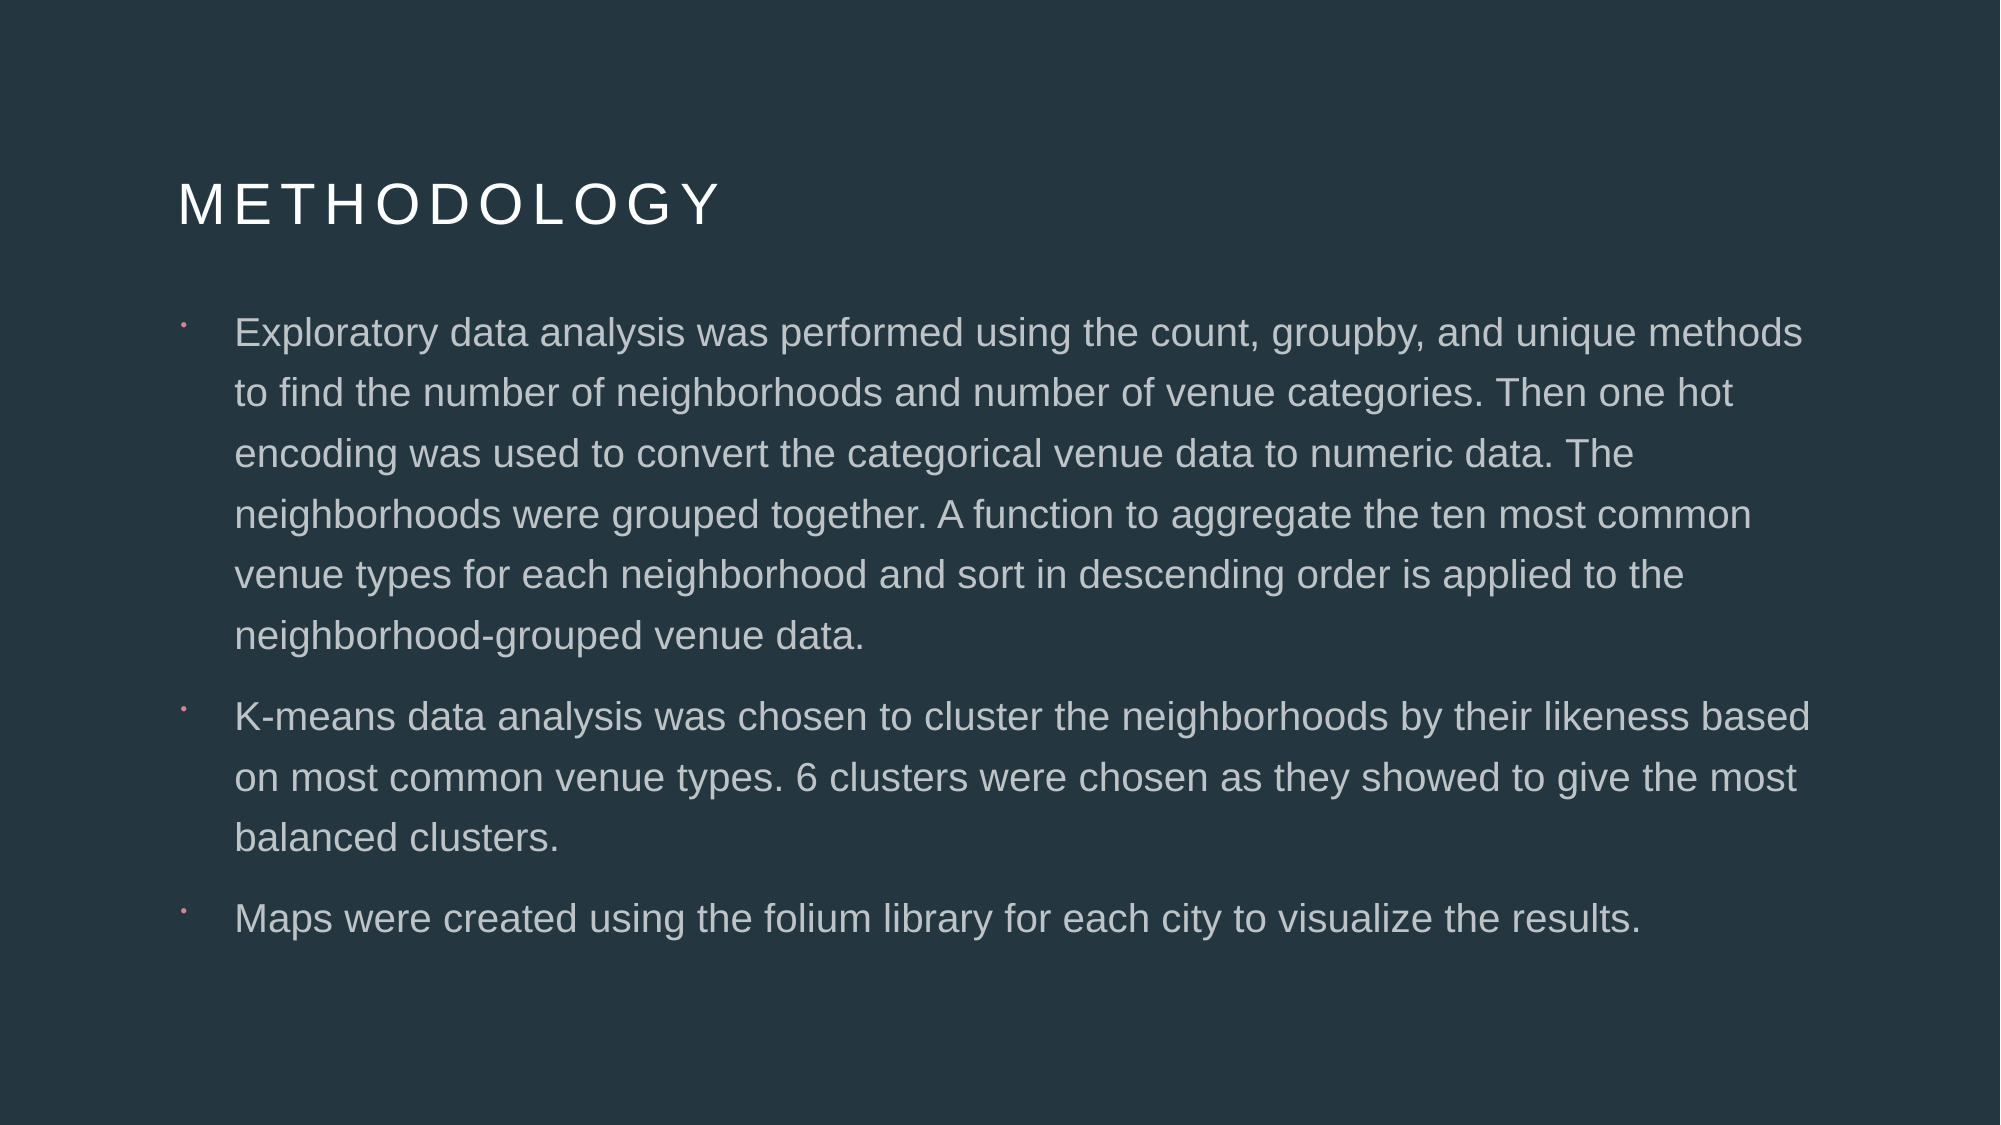

# Methodology
Exploratory data analysis was performed using the count, groupby, and unique methods to find the number of neighborhoods and number of venue categories. Then one hot encoding was used to convert the categorical venue data to numeric data. The neighborhoods were grouped together. A function to aggregate the ten most common venue types for each neighborhood and sort in descending order is applied to the neighborhood-grouped venue data.
K-means data analysis was chosen to cluster the neighborhoods by their likeness based on most common venue types. 6 clusters were chosen as they showed to give the most balanced clusters.
Maps were created using the folium library for each city to visualize the results.